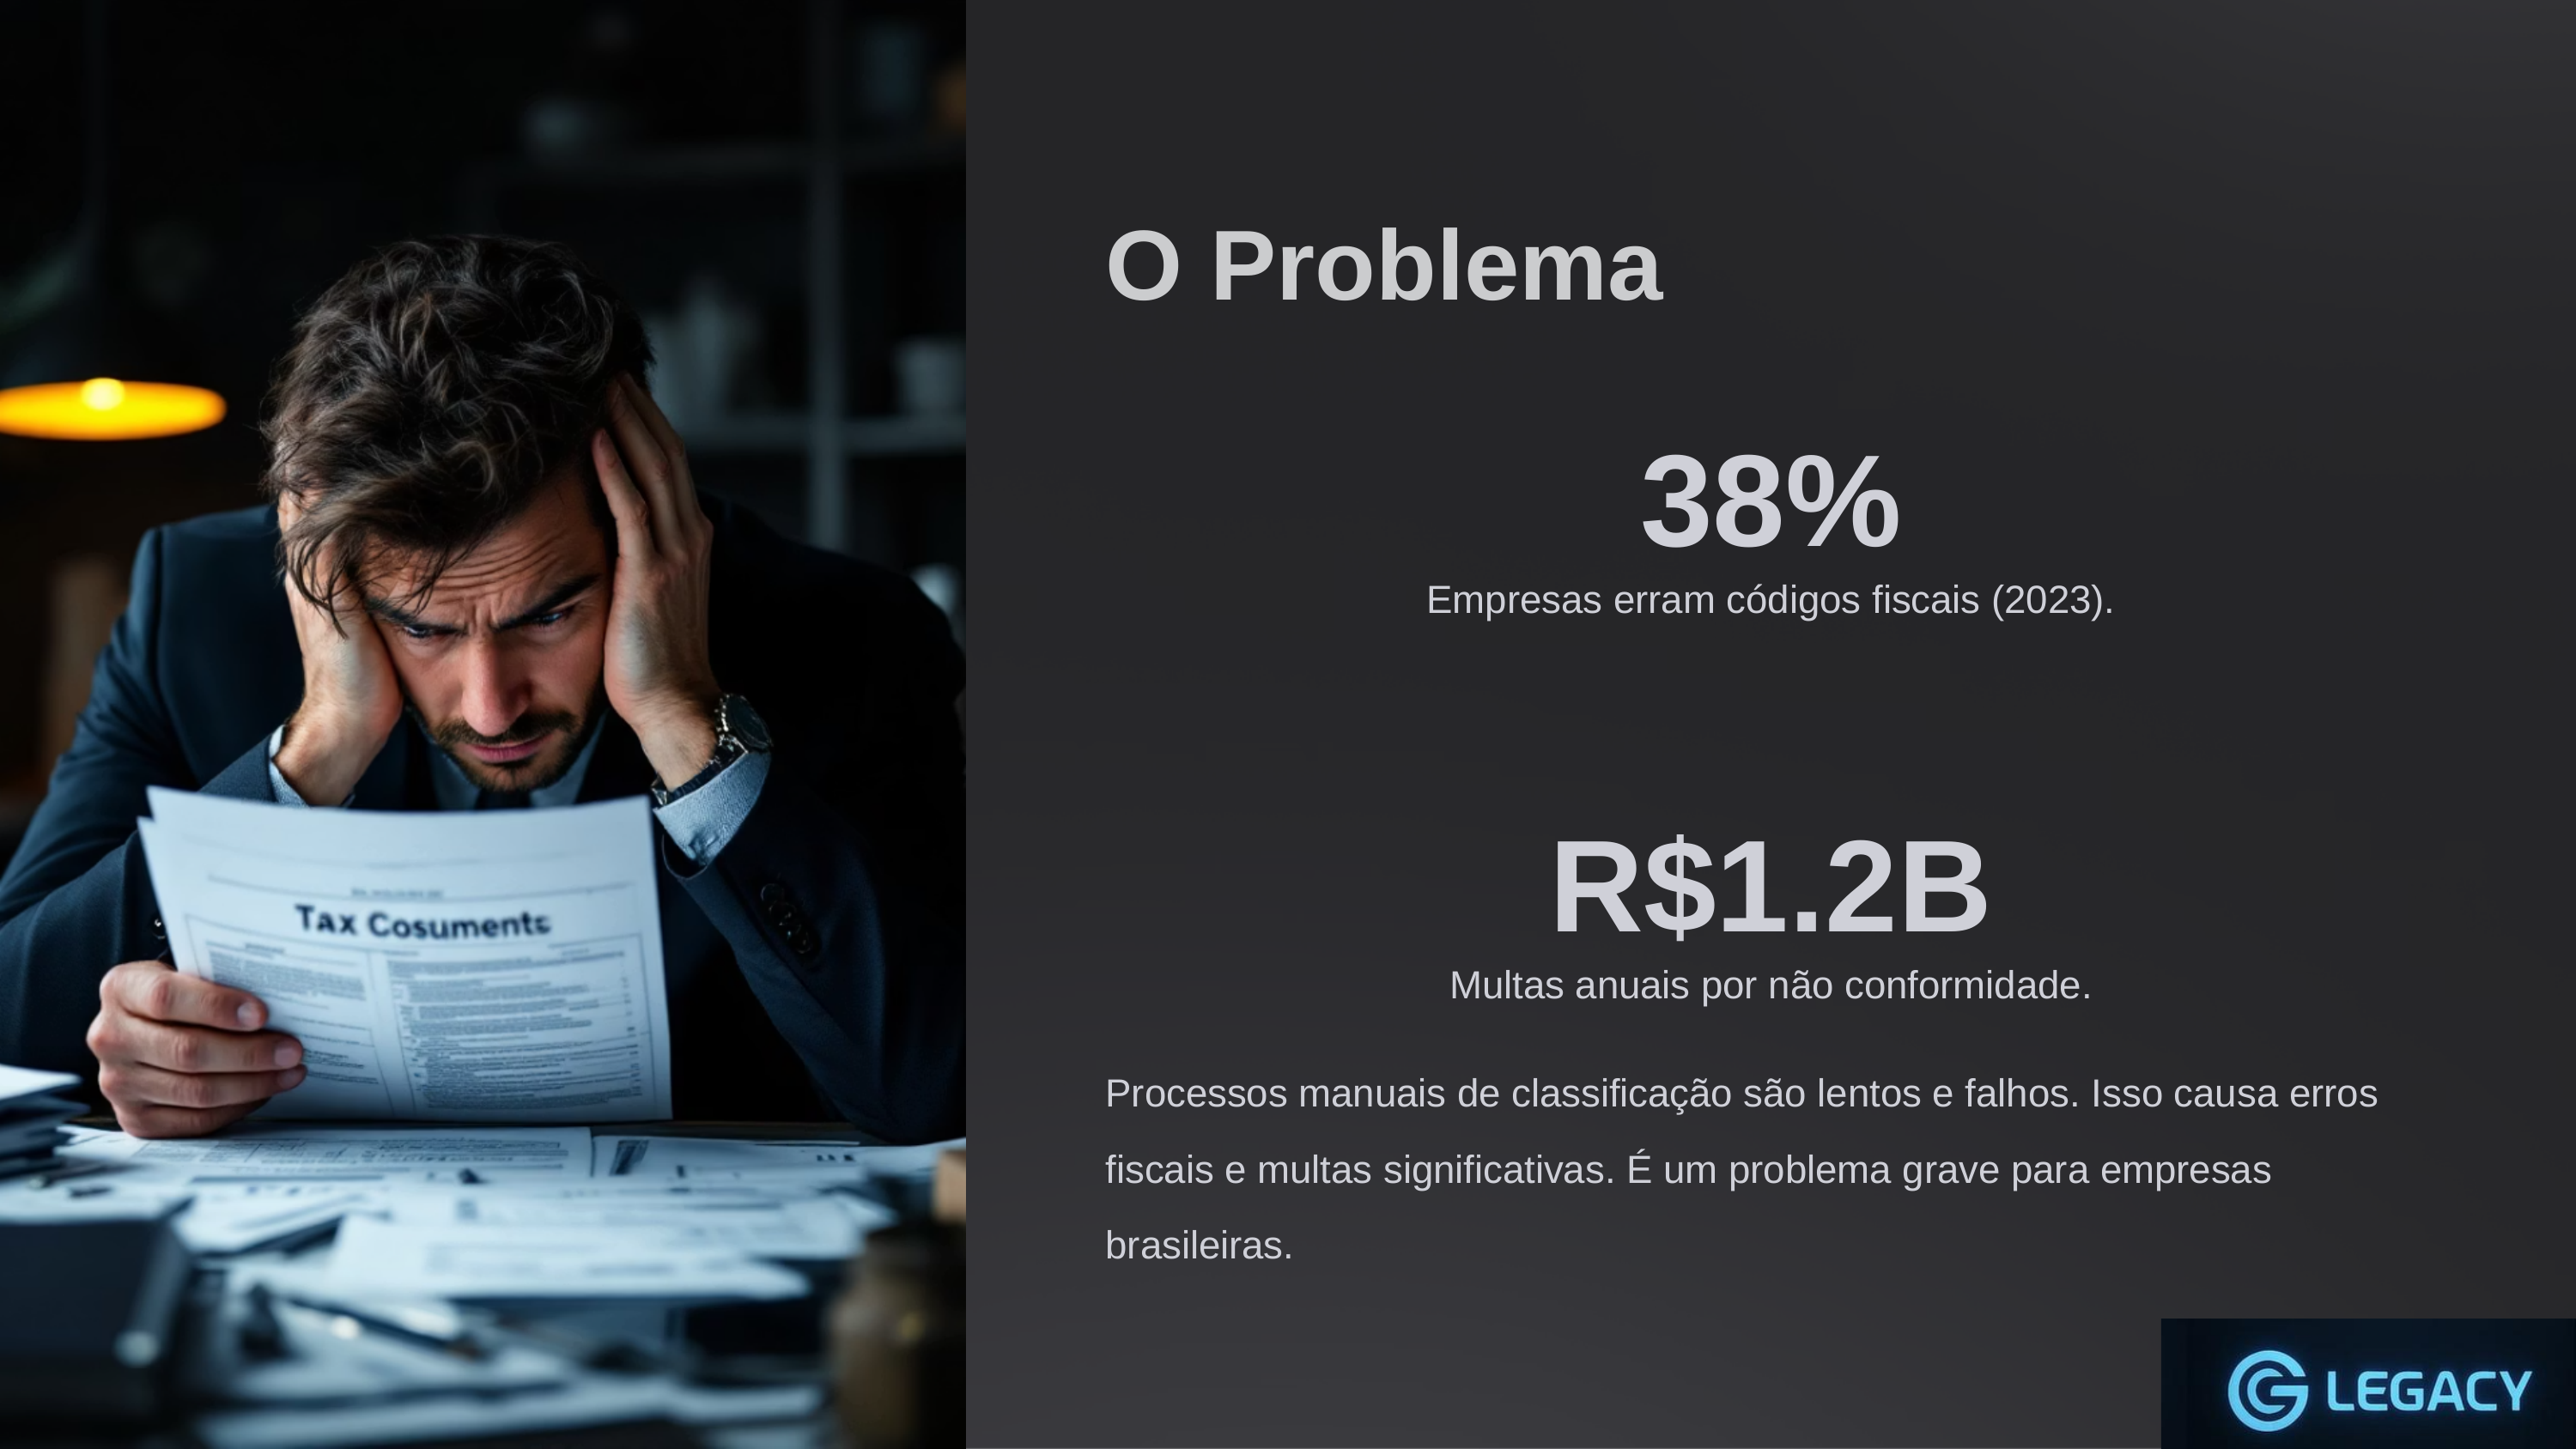

O Problema
38%
Empresas erram códigos fiscais (2023).
R$1.2B
Multas anuais por não conformidade.
Processos manuais de classificação são lentos e falhos. Isso causa erros fiscais e multas significativas. É um problema grave para empresas brasileiras.